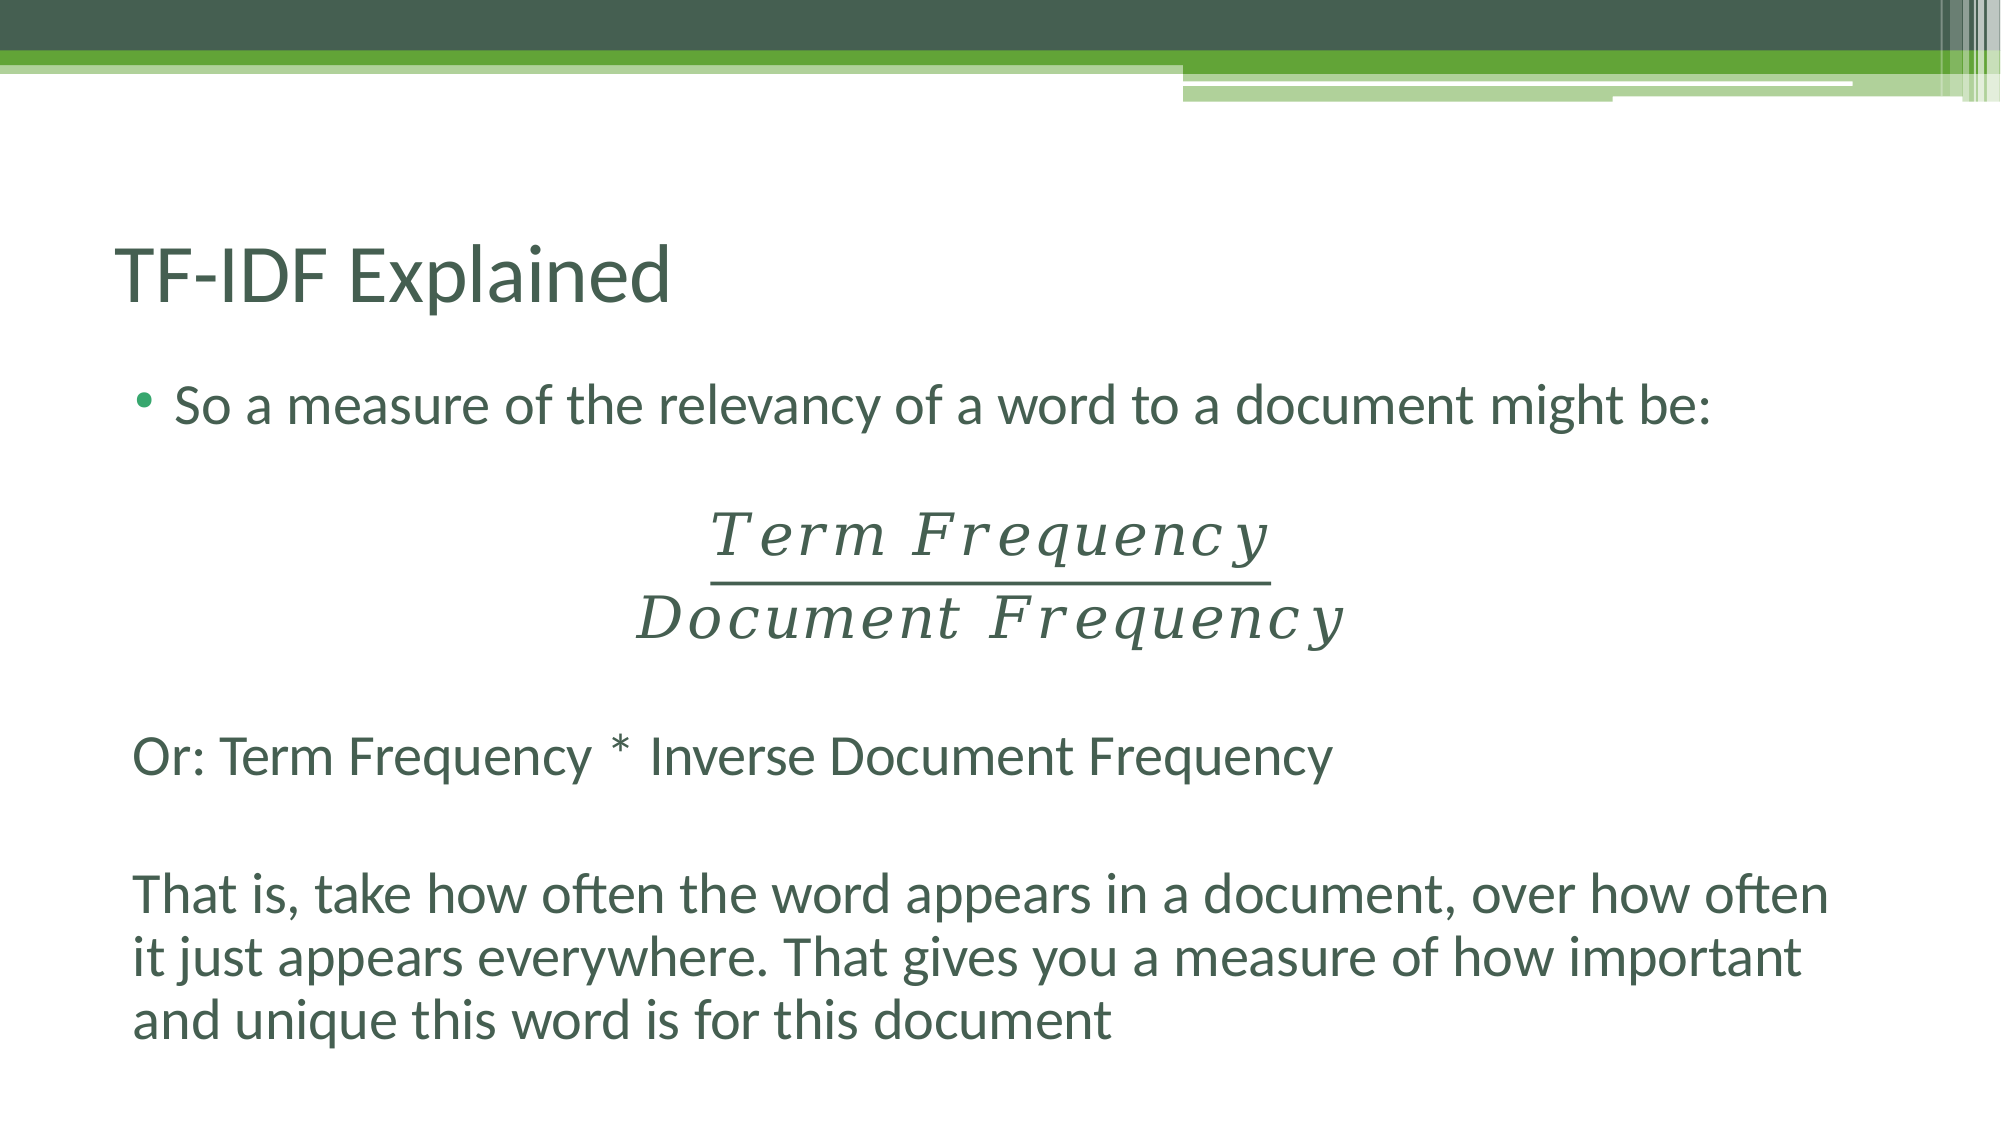

# TF-IDF Explained
So a measure of the relevancy of a word to a document might be:

𝑇𝑒𝑟𝑚 𝐹𝑟𝑒𝑞𝑢𝑒𝑛𝑐𝑦
𝐷𝑜𝑐𝑢𝑚𝑒𝑛𝑡 𝐹𝑟𝑒𝑞𝑢𝑒𝑛𝑐𝑦

Or: Term Frequency * Inverse Document Frequency

That is, take how often the word appears in a document, over how often  it just appears everywhere. That gives you a measure of how important  and unique this word is for this document